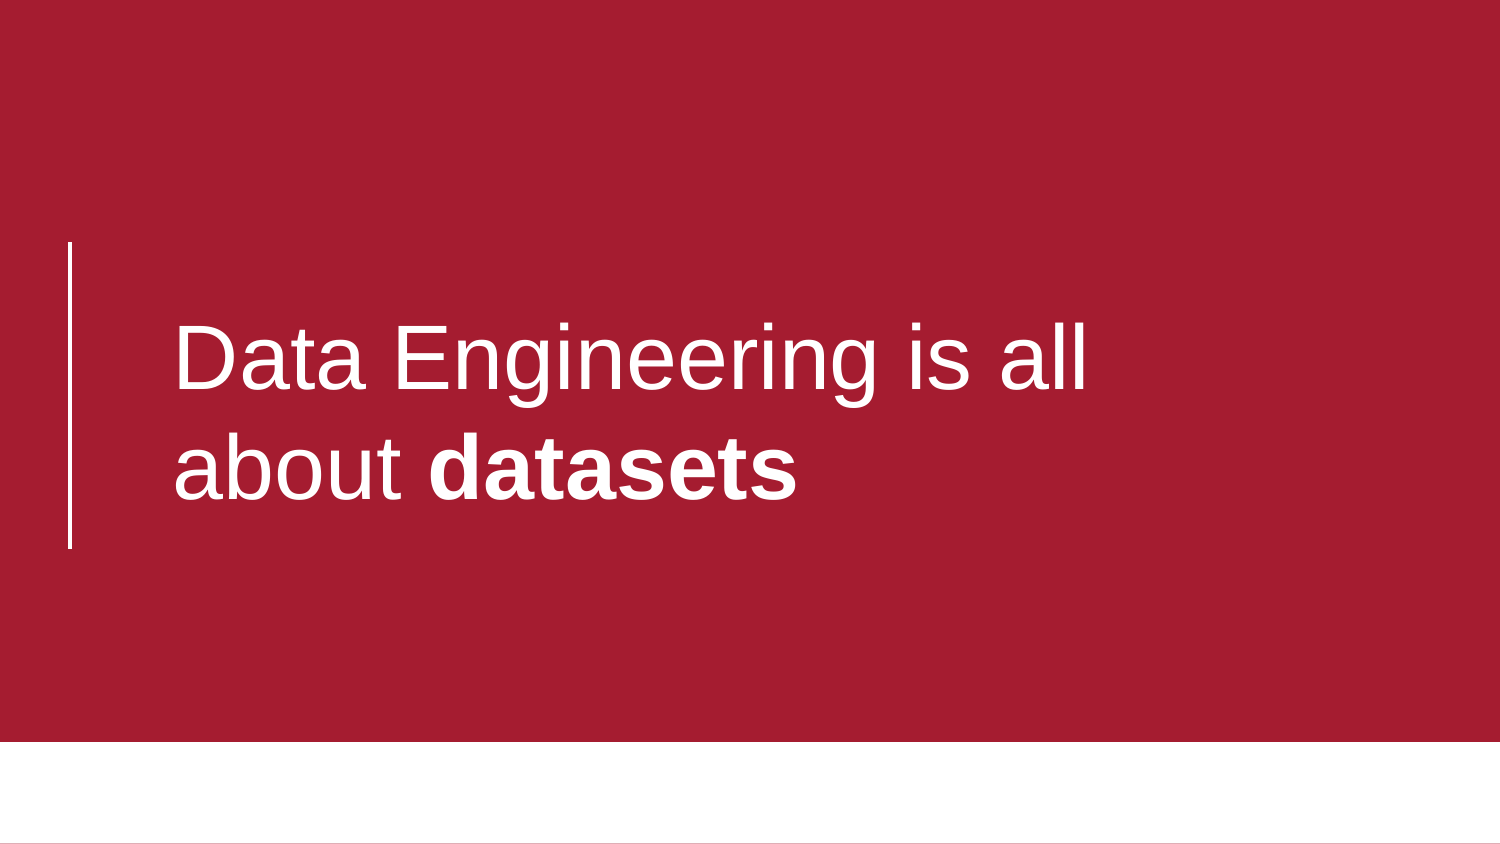

# Data Engineering is all
about datasets